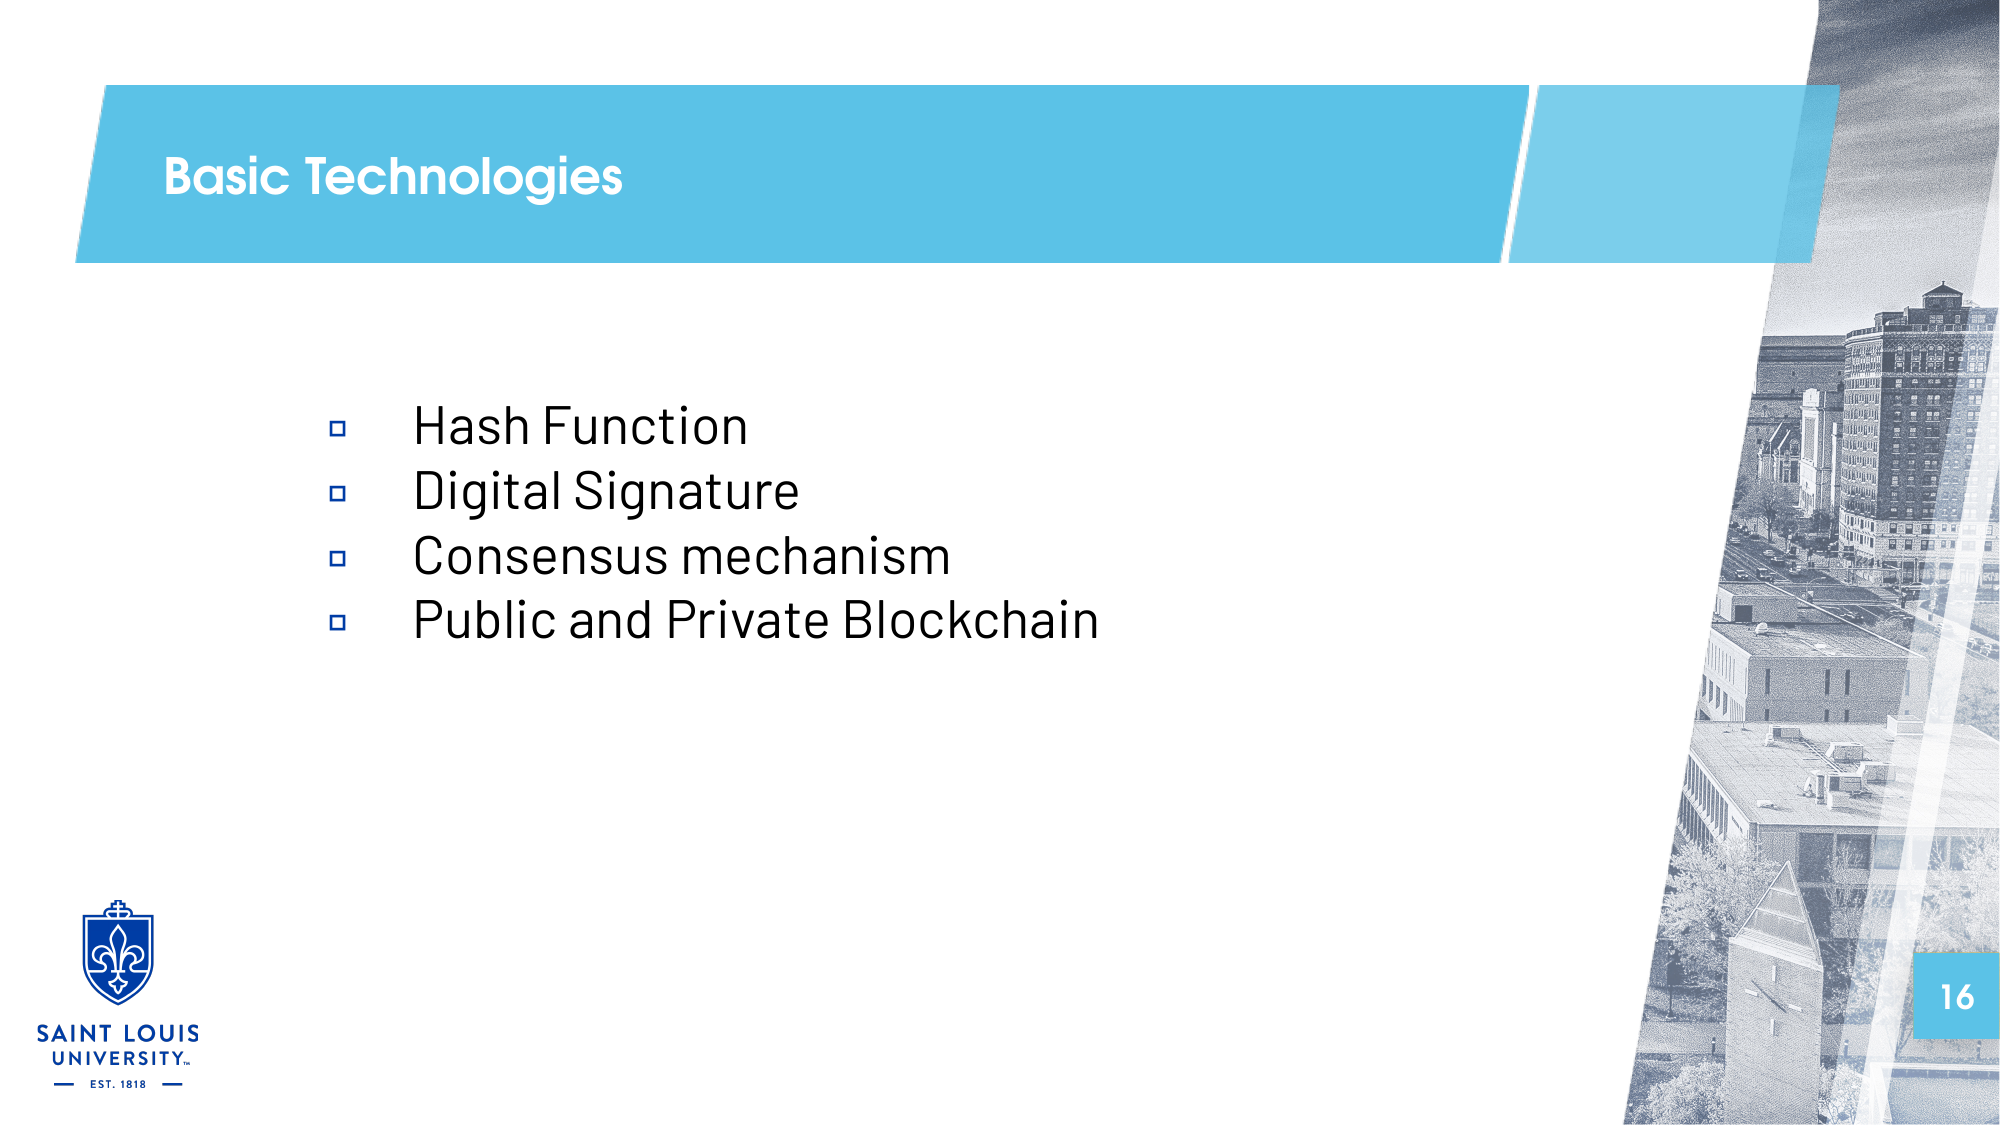

# Basic Technologies

Hash Function
Digital Signature
Consensus mechanism
Public and Private Blockchain
16